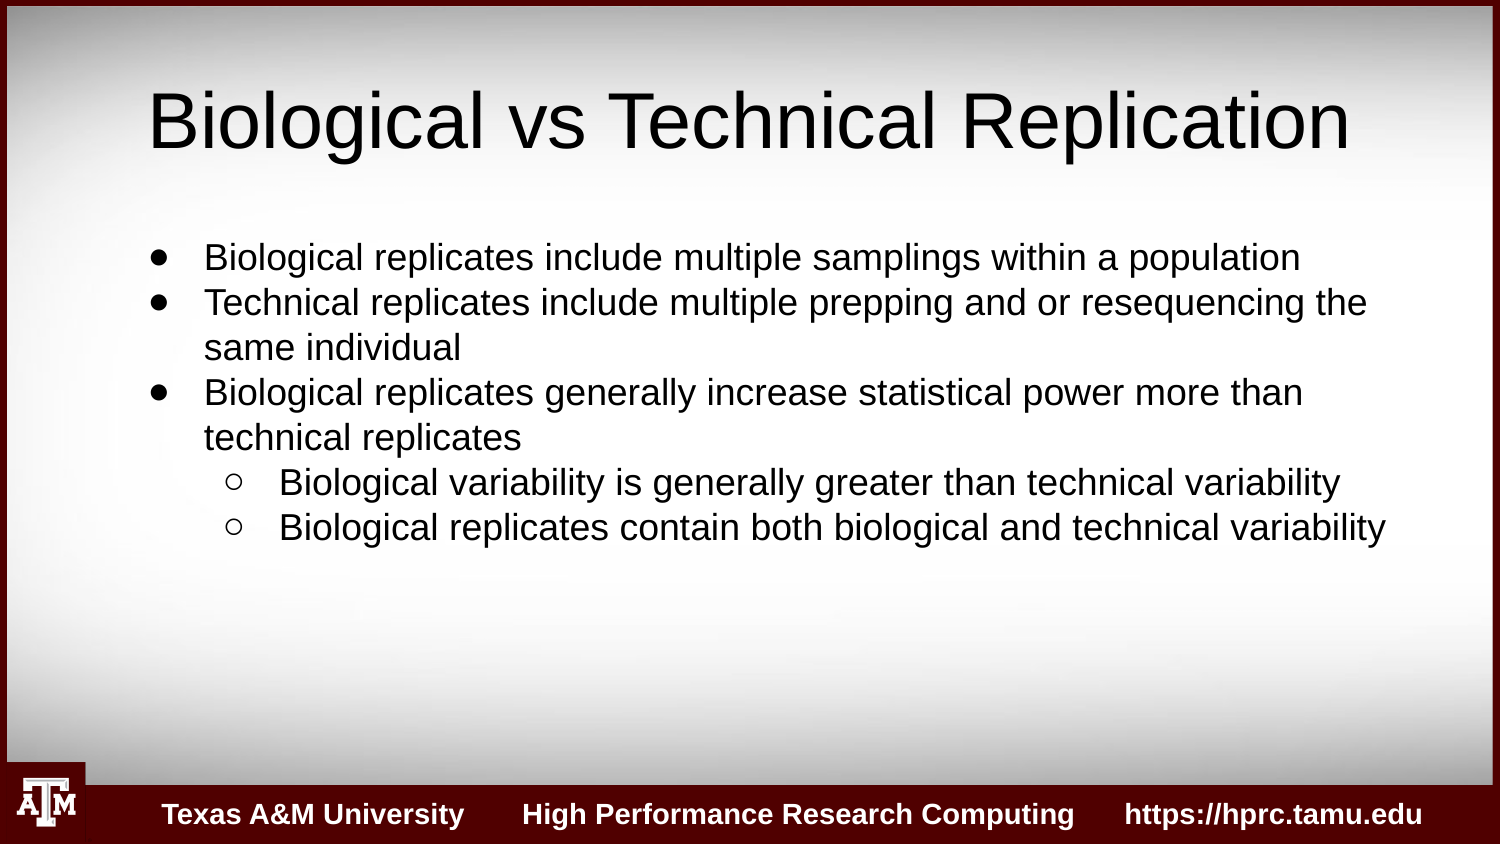

Biological vs Technical Replication
Biological replicates include multiple samplings within a population
Technical replicates include multiple prepping and or resequencing the same individual
Biological replicates generally increase statistical power more than technical replicates
Biological variability is generally greater than technical variability
Biological replicates contain both biological and technical variability